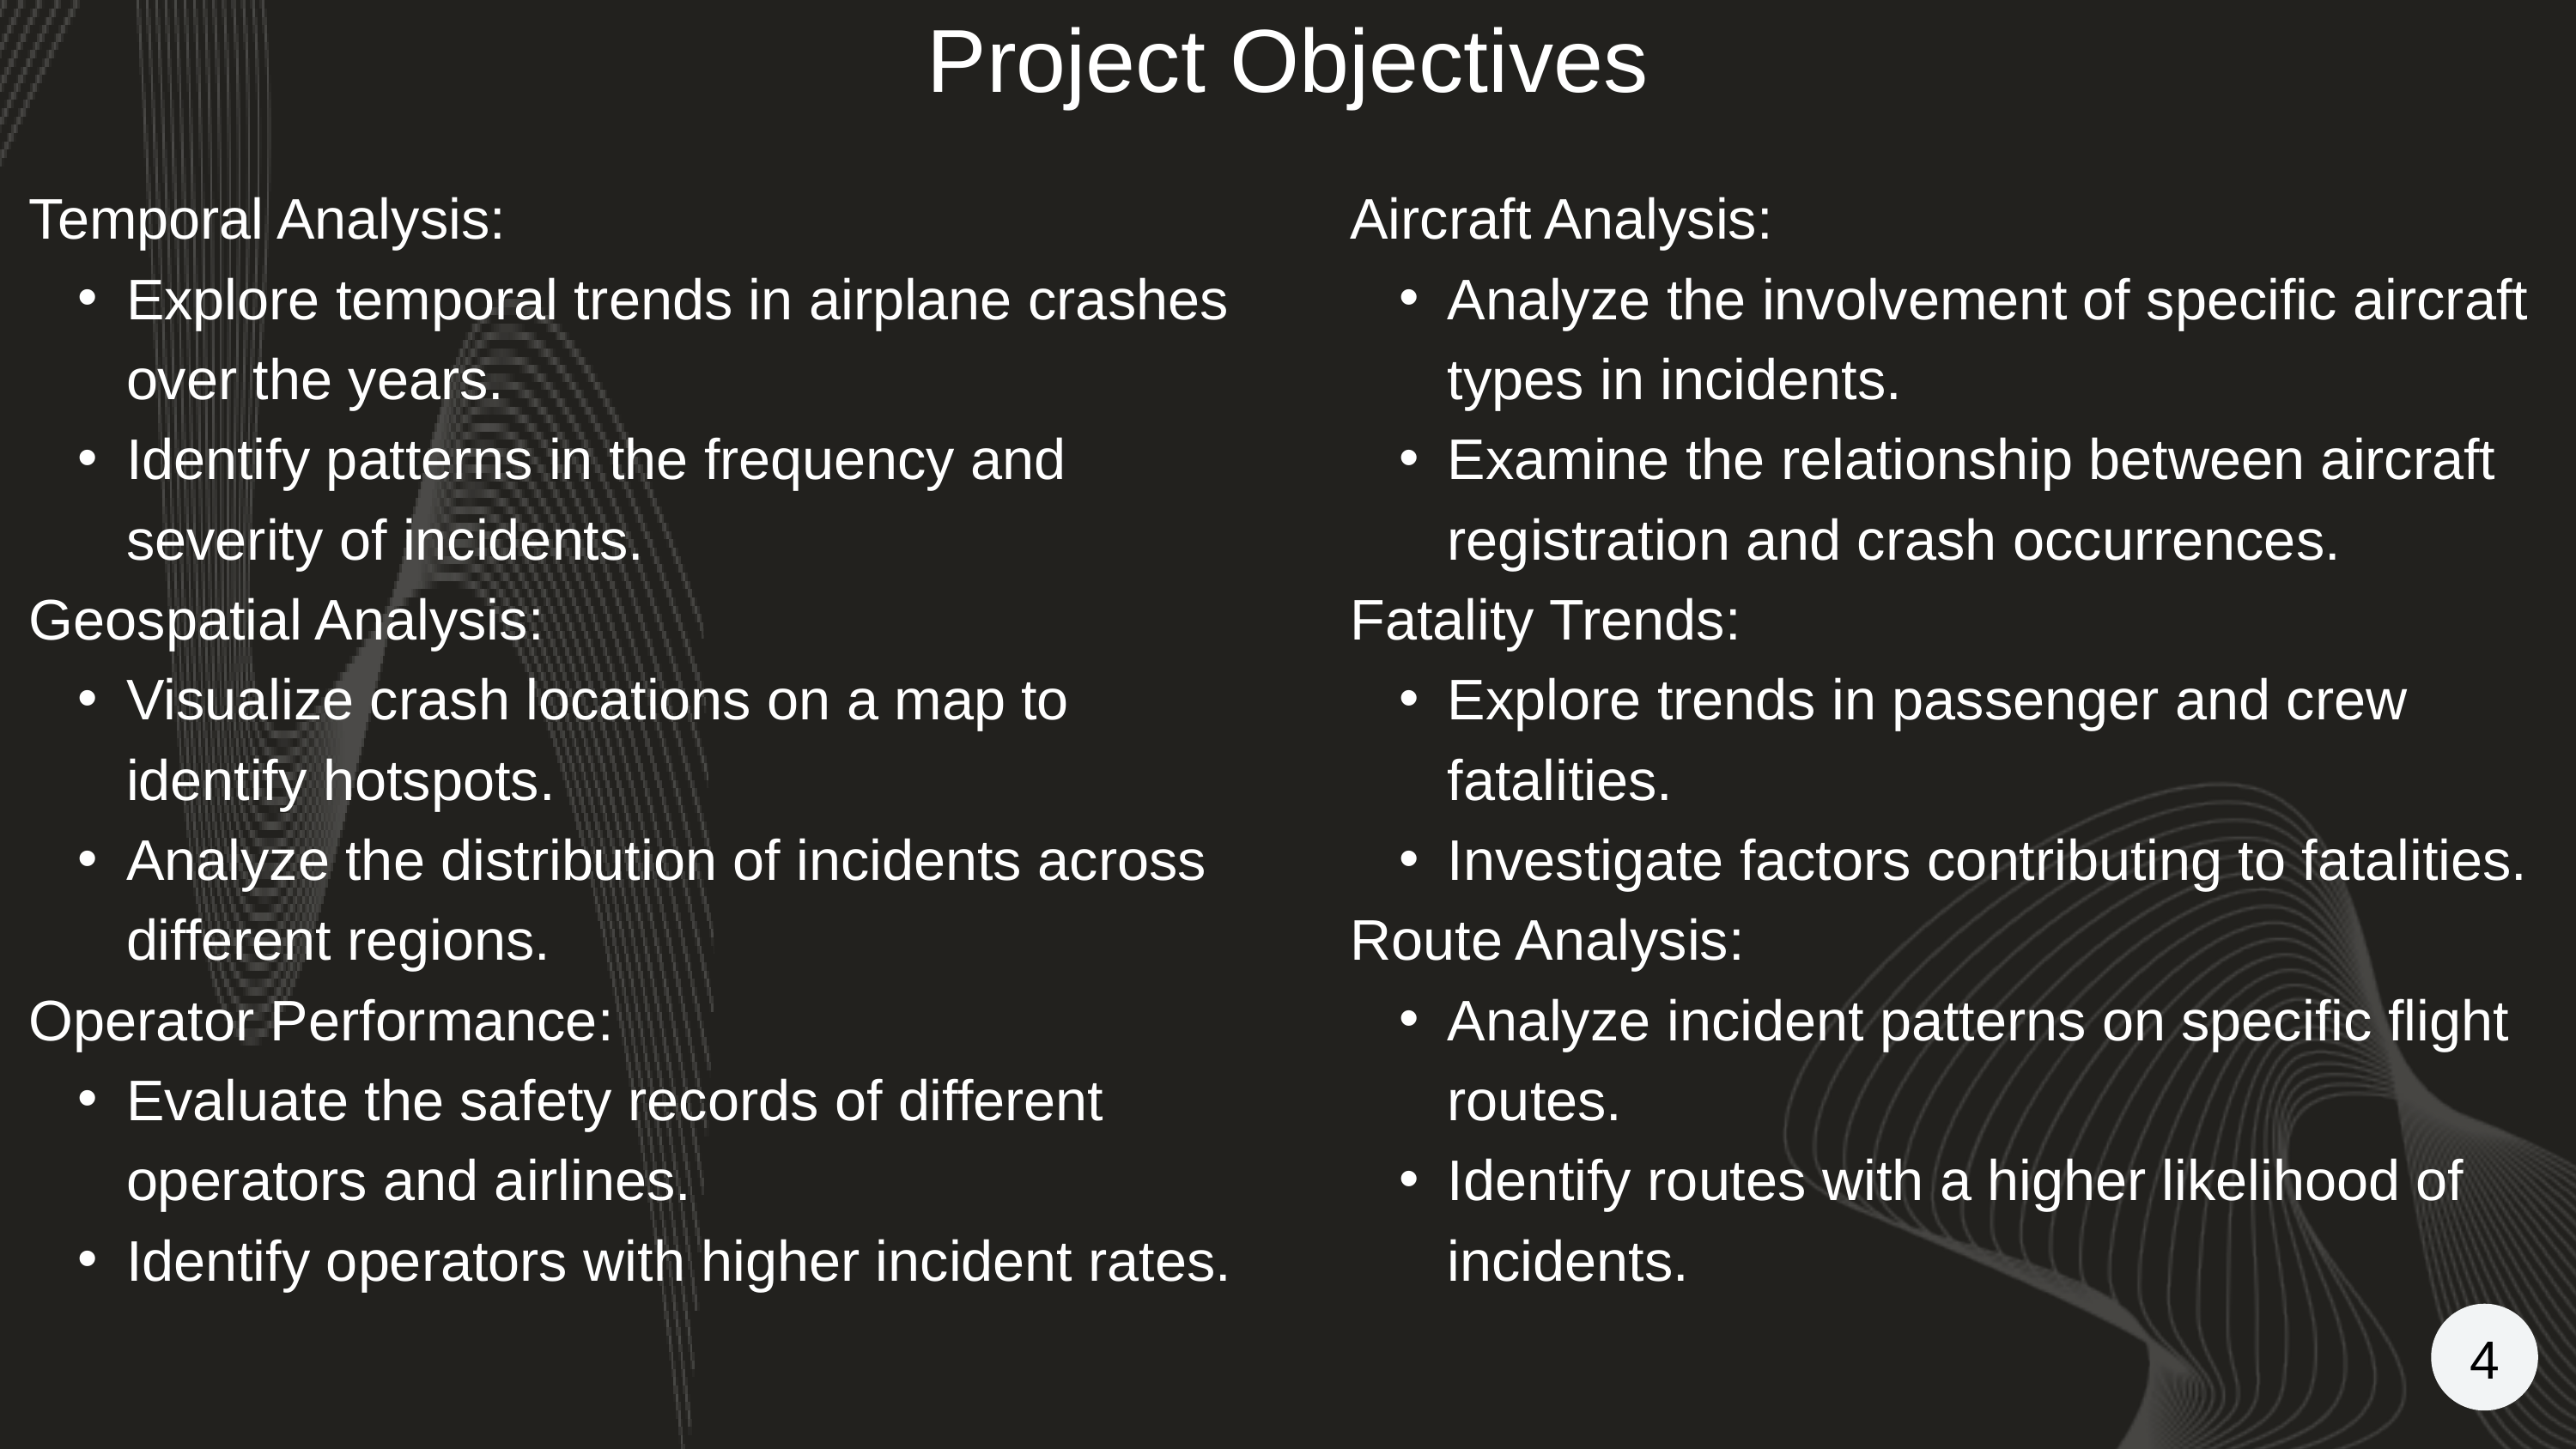

Project Objectives

Temporal Analysis:
Explore temporal trends in airplane crashes over the years.
Identify patterns in the frequency and severity of incidents.
Geospatial Analysis:
Visualize crash locations on a map to identify hotspots.
Analyze the distribution of incidents across different regions.
Operator Performance:
Evaluate the safety records of different operators and airlines.
Identify operators with higher incident rates.
Aircraft Analysis:
Analyze the involvement of specific aircraft types in incidents.
Examine the relationship between aircraft registration and crash occurrences.
Fatality Trends:
Explore trends in passenger and crew fatalities.
Investigate factors contributing to fatalities.
Route Analysis:
Analyze incident patterns on specific flight routes.
Identify routes with a higher likelihood of incidents.

4